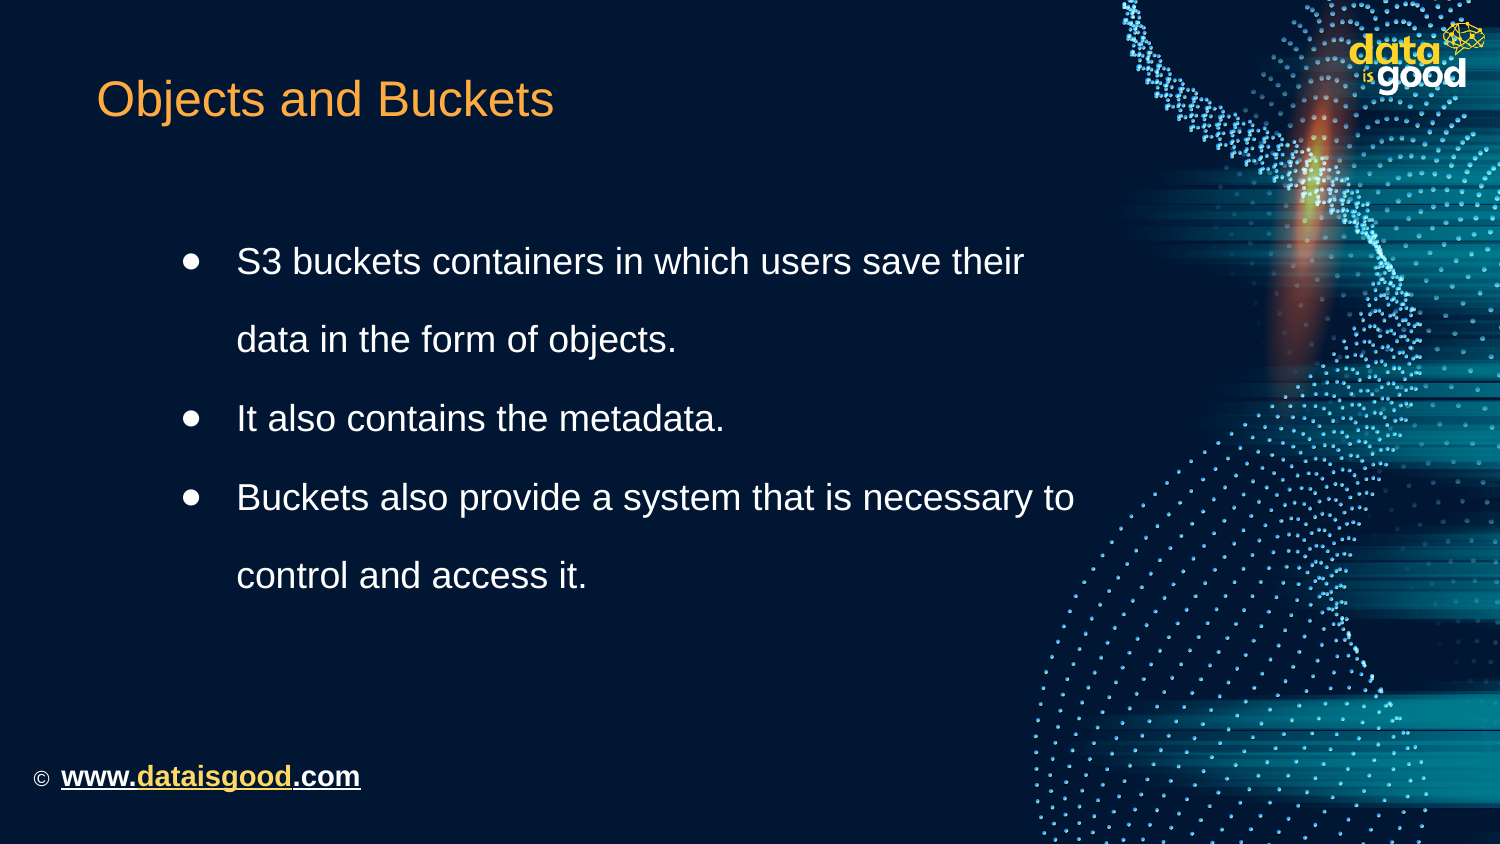

# Objects and Buckets
S3 buckets containers in which users save their data in the form of objects.
It also contains the metadata.
Buckets also provide a system that is necessary to control and access it.